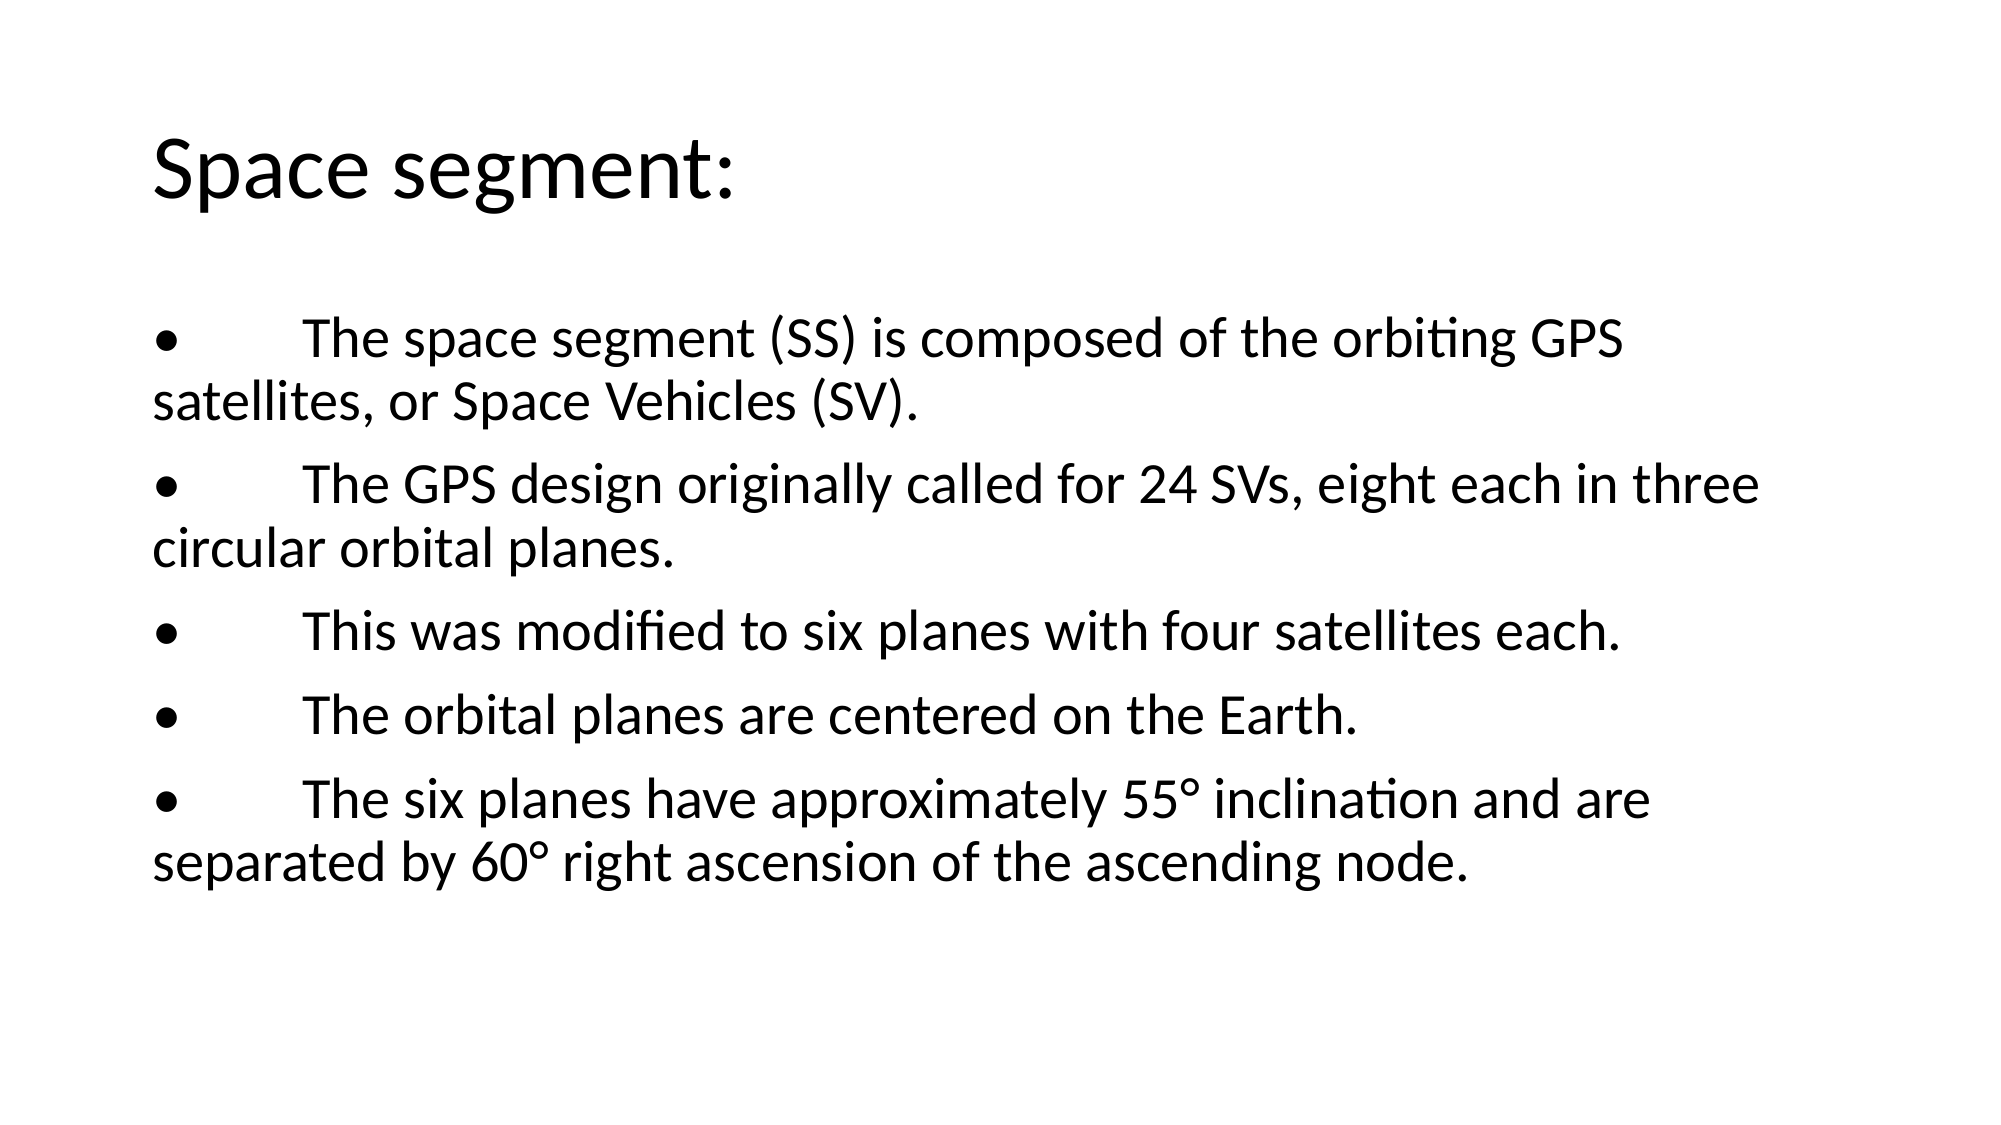

# Space segment:
•	The space segment (SS) is composed of the orbiting GPS satellites, or Space Vehicles (SV).
•	The GPS design originally called for 24 SVs, eight each in three circular orbital planes.
•	This was modified to six planes with four satellites each.
•	The orbital planes are centered on the Earth.
•	The six planes have approximately 55° inclination and are separated by 60° right ascension of the ascending node.